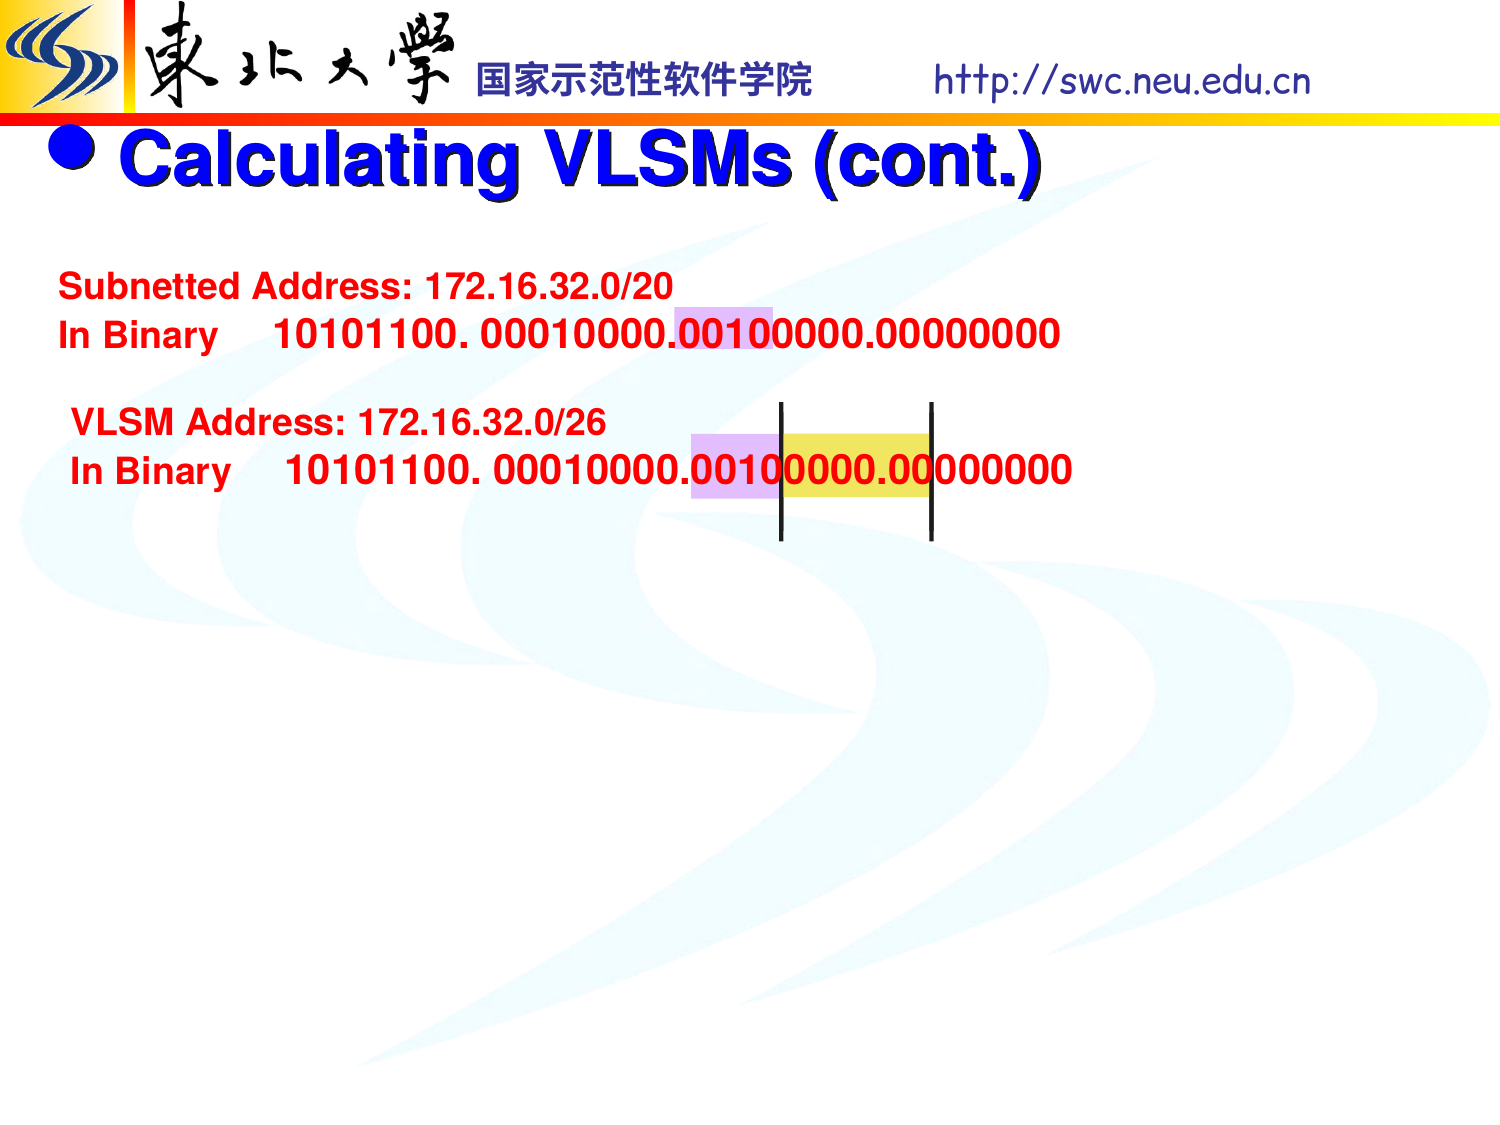

Calculating VLSMs (cont.)
Subnetted Address: 172.16.32.0/20
In Binary     10101100. 00010000.00100000.00000000

VLSM Address: 172.16.32.0/26
In Binary     10101100. 00010000.00100000.00000000